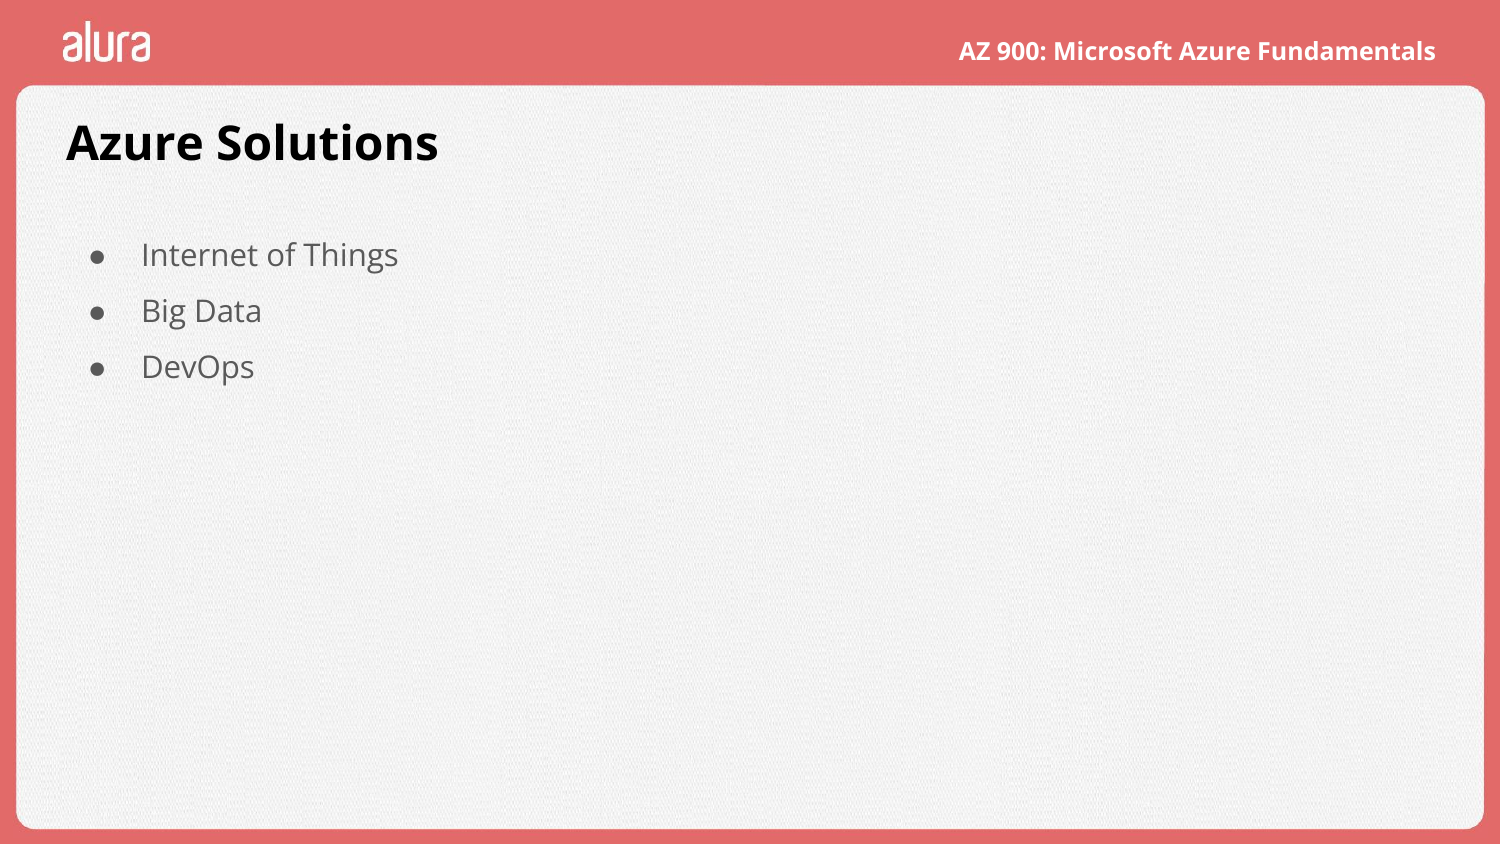

# Azure Solutions
Internet of Things
Big Data
DevOps